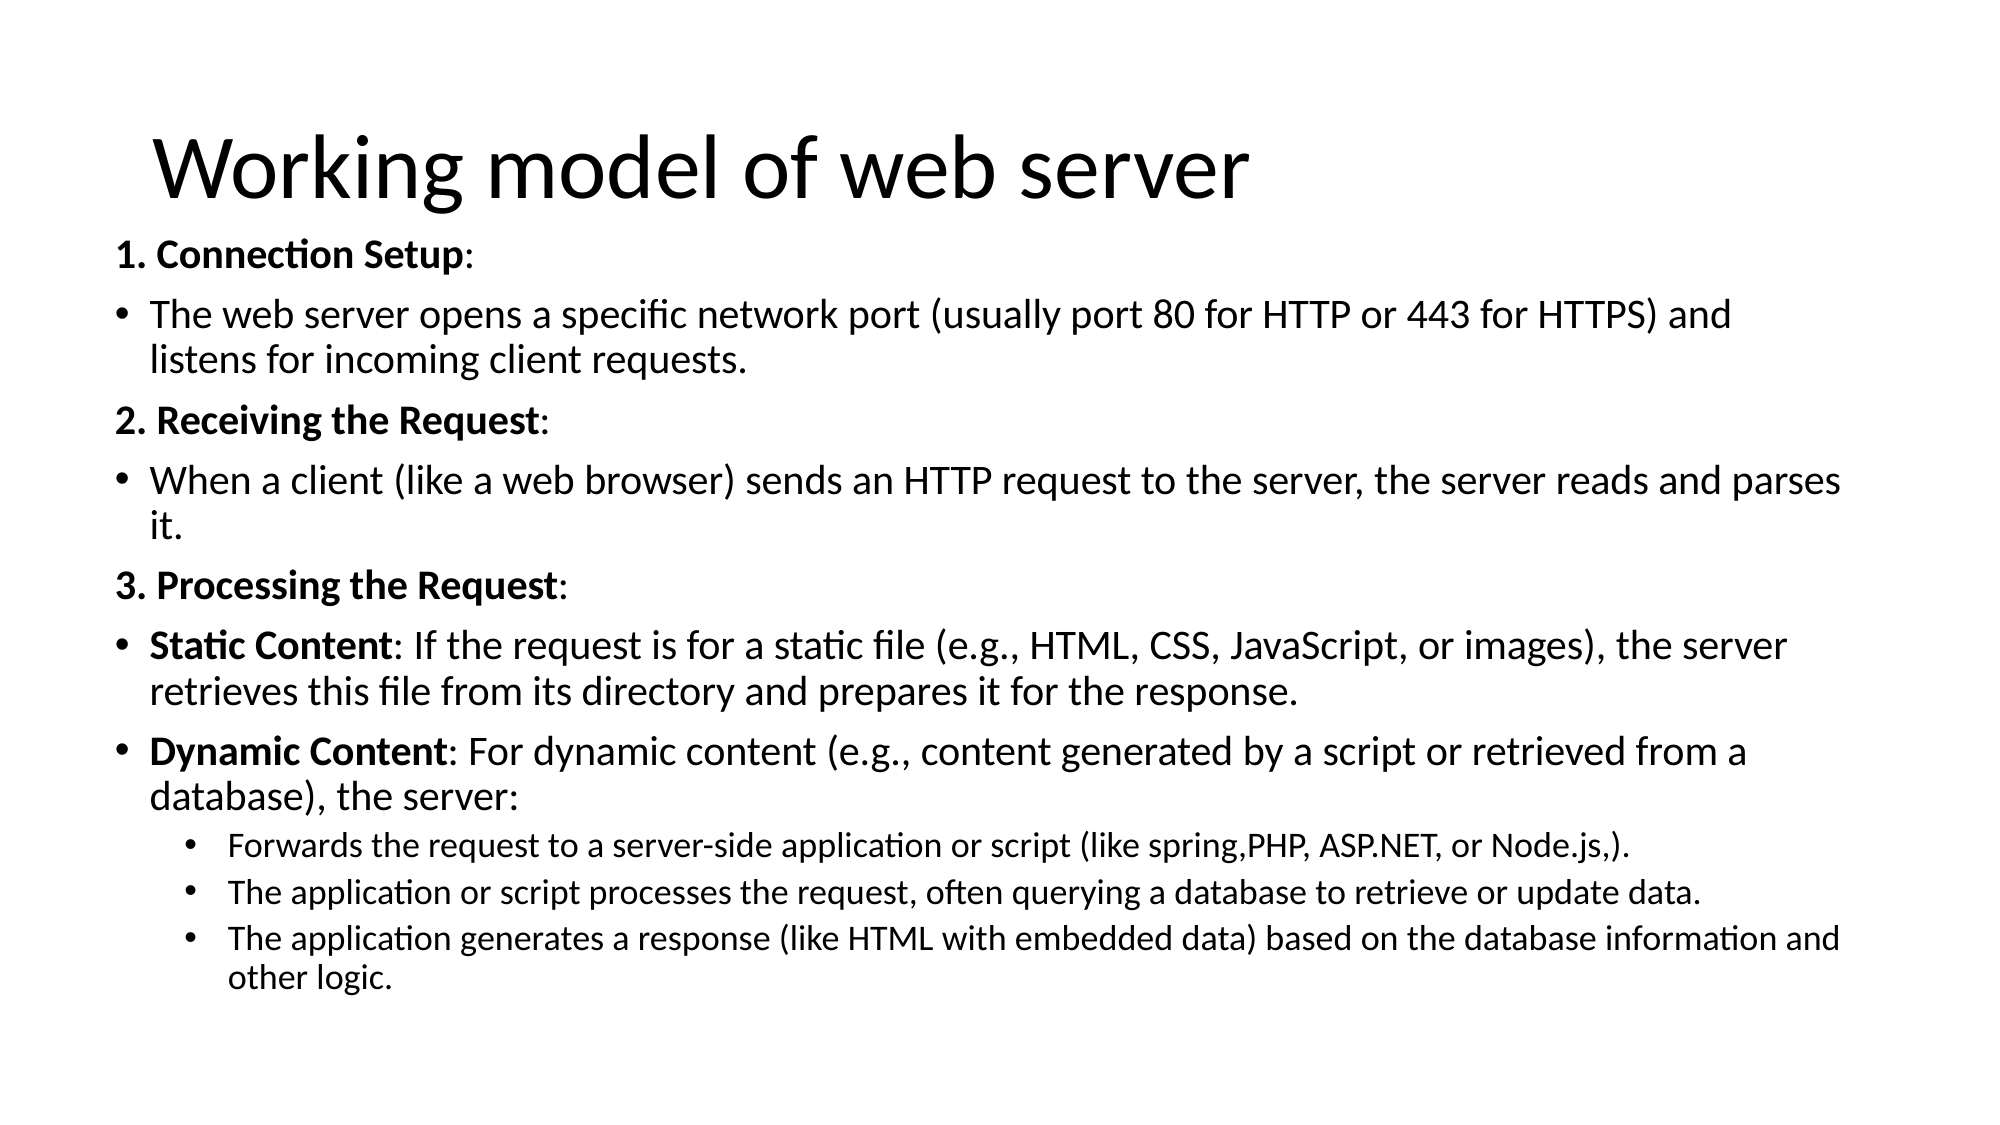

# Working model of web server
1. Connection Setup:
The web server opens a specific network port (usually port 80 for HTTP or 443 for HTTPS) and listens for incoming client requests.
2. Receiving the Request:
When a client (like a web browser) sends an HTTP request to the server, the server reads and parses it.
3. Processing the Request:
Static Content: If the request is for a static file (e.g., HTML, CSS, JavaScript, or images), the server retrieves this file from its directory and prepares it for the response.
Dynamic Content: For dynamic content (e.g., content generated by a script or retrieved from a database), the server:
Forwards the request to a server-side application or script (like spring,PHP, ASP.NET, or Node.js,).
The application or script processes the request, often querying a database to retrieve or update data.
The application generates a response (like HTML with embedded data) based on the database information and other logic.

52